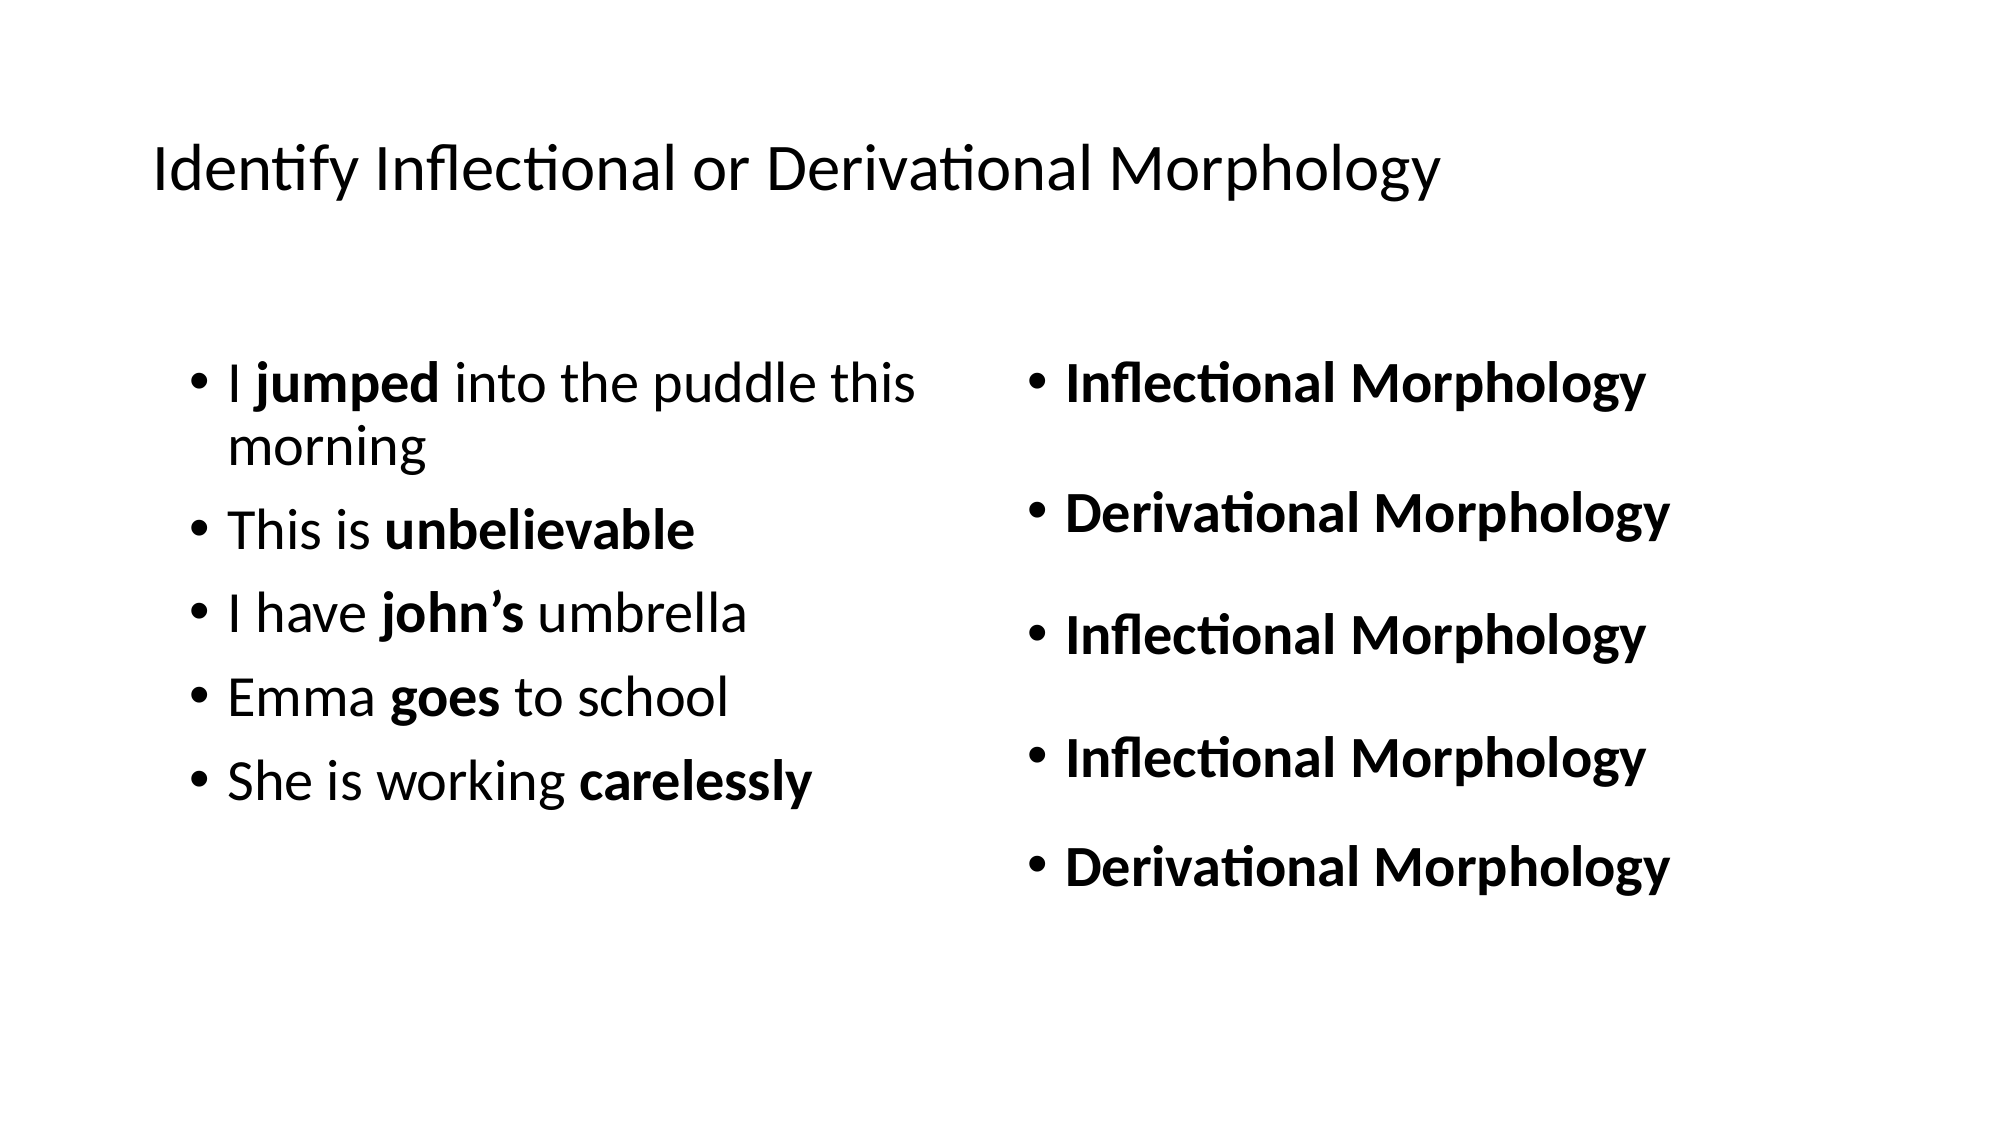

# Identify Inflectional or Derivational Morphology
I jumped into the puddle this morning
This is unbelievable
I have john’s umbrella
Emma goes to school
She is working carelessly
Inflectional Morphology

Derivational Morphology

Inflectional Morphology

Inflectional Morphology

Derivational Morphology